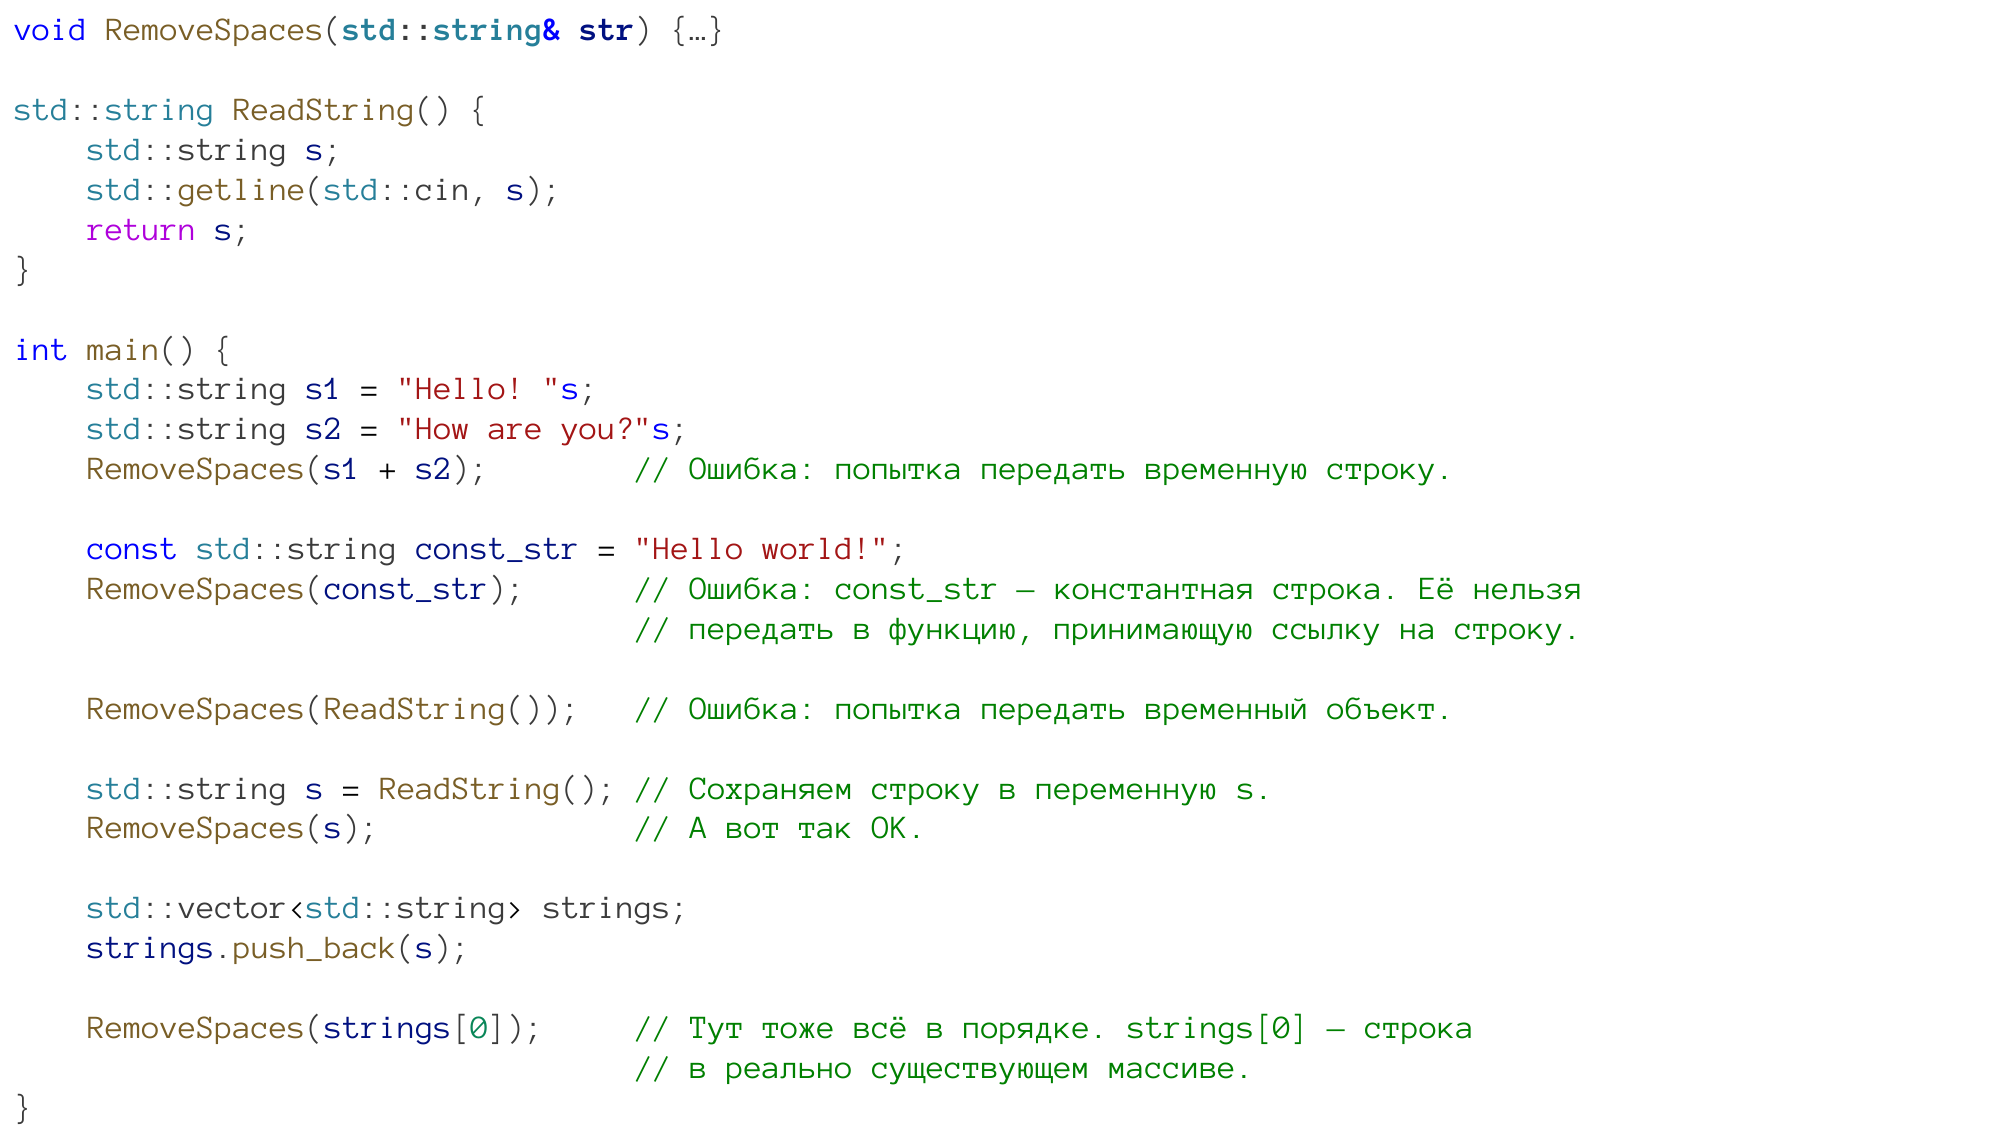

void RemoveSpaces(std::string& str) {…}

std::string ReadString() {
    std::string s;
    std::getline(std::cin, s);
    return s;
}
int main() {
    std::string s1 = "Hello! "s;
    std::string s2 = "How are you?"s;
    RemoveSpaces(s1 + s2);        // Ошибка: попытка передать временную строку.
    const std::string const_str = "Hello world!";
    RemoveSpaces(const_str);      // Ошибка: const_str — константная строка. Её нельзя
                                  // передать в функцию, принимающую ссылку на строку.
    RemoveSpaces(ReadString());   // Ошибка: попытка передать временный объект.
    std::string s = ReadString(); // Сохраняем строку в переменную s.
    RemoveSpaces(s);              // А вот так OK.
    std::vector<std::string> strings;
    strings.push_back(s);
    RemoveSpaces(strings[0]);     // Тут тоже всё в порядке. strings[0] — строка
                                  // в реально существующем массиве.
}